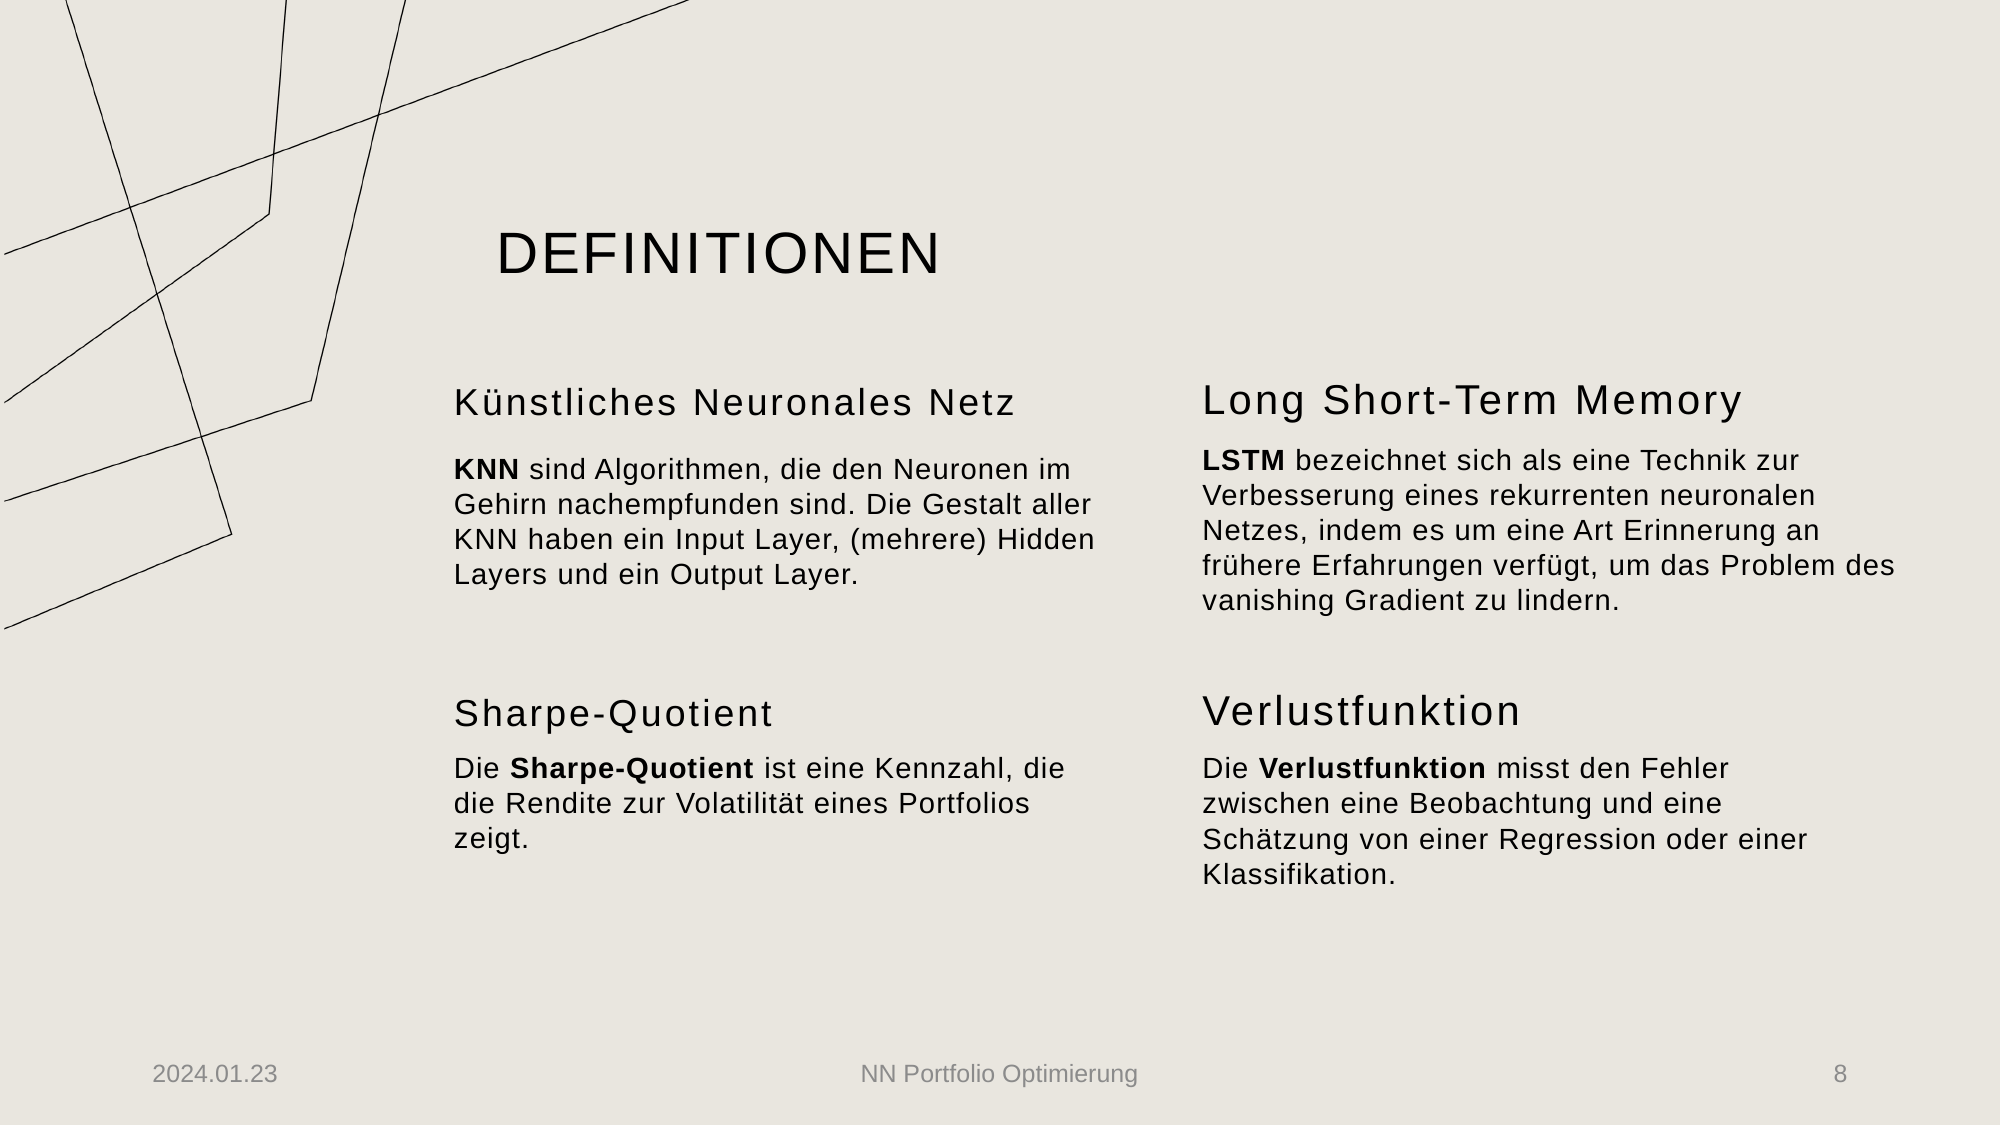

# Definitionen
Long Short-Term Memory
Künstliches Neuronales Netz
LSTM bezeichnet sich als eine Technik zur Verbesserung eines rekurrenten neuronalen Netzes, indem es um eine Art Erinnerung an frühere Erfahrungen verfügt, um das Problem des vanishing Gradient zu lindern.
KNN sind Algorithmen, die den Neuronen im Gehirn nachempfunden sind. Die Gestalt aller KNN haben ein Input Layer, (mehrere) Hidden Layers und ein Output Layer.

Sharpe-Quotient
Verlustfunktion
Die Sharpe-Quotient ist eine Kennzahl, die die Rendite zur Volatilität eines Portfolios zeigt.
​
Die Verlustfunktion misst den Fehler zwischen eine Beobachtung und eine Schätzung von einer Regression oder einer Klassifikation.
2024.01.23
NN Portfolio Optimierung
8